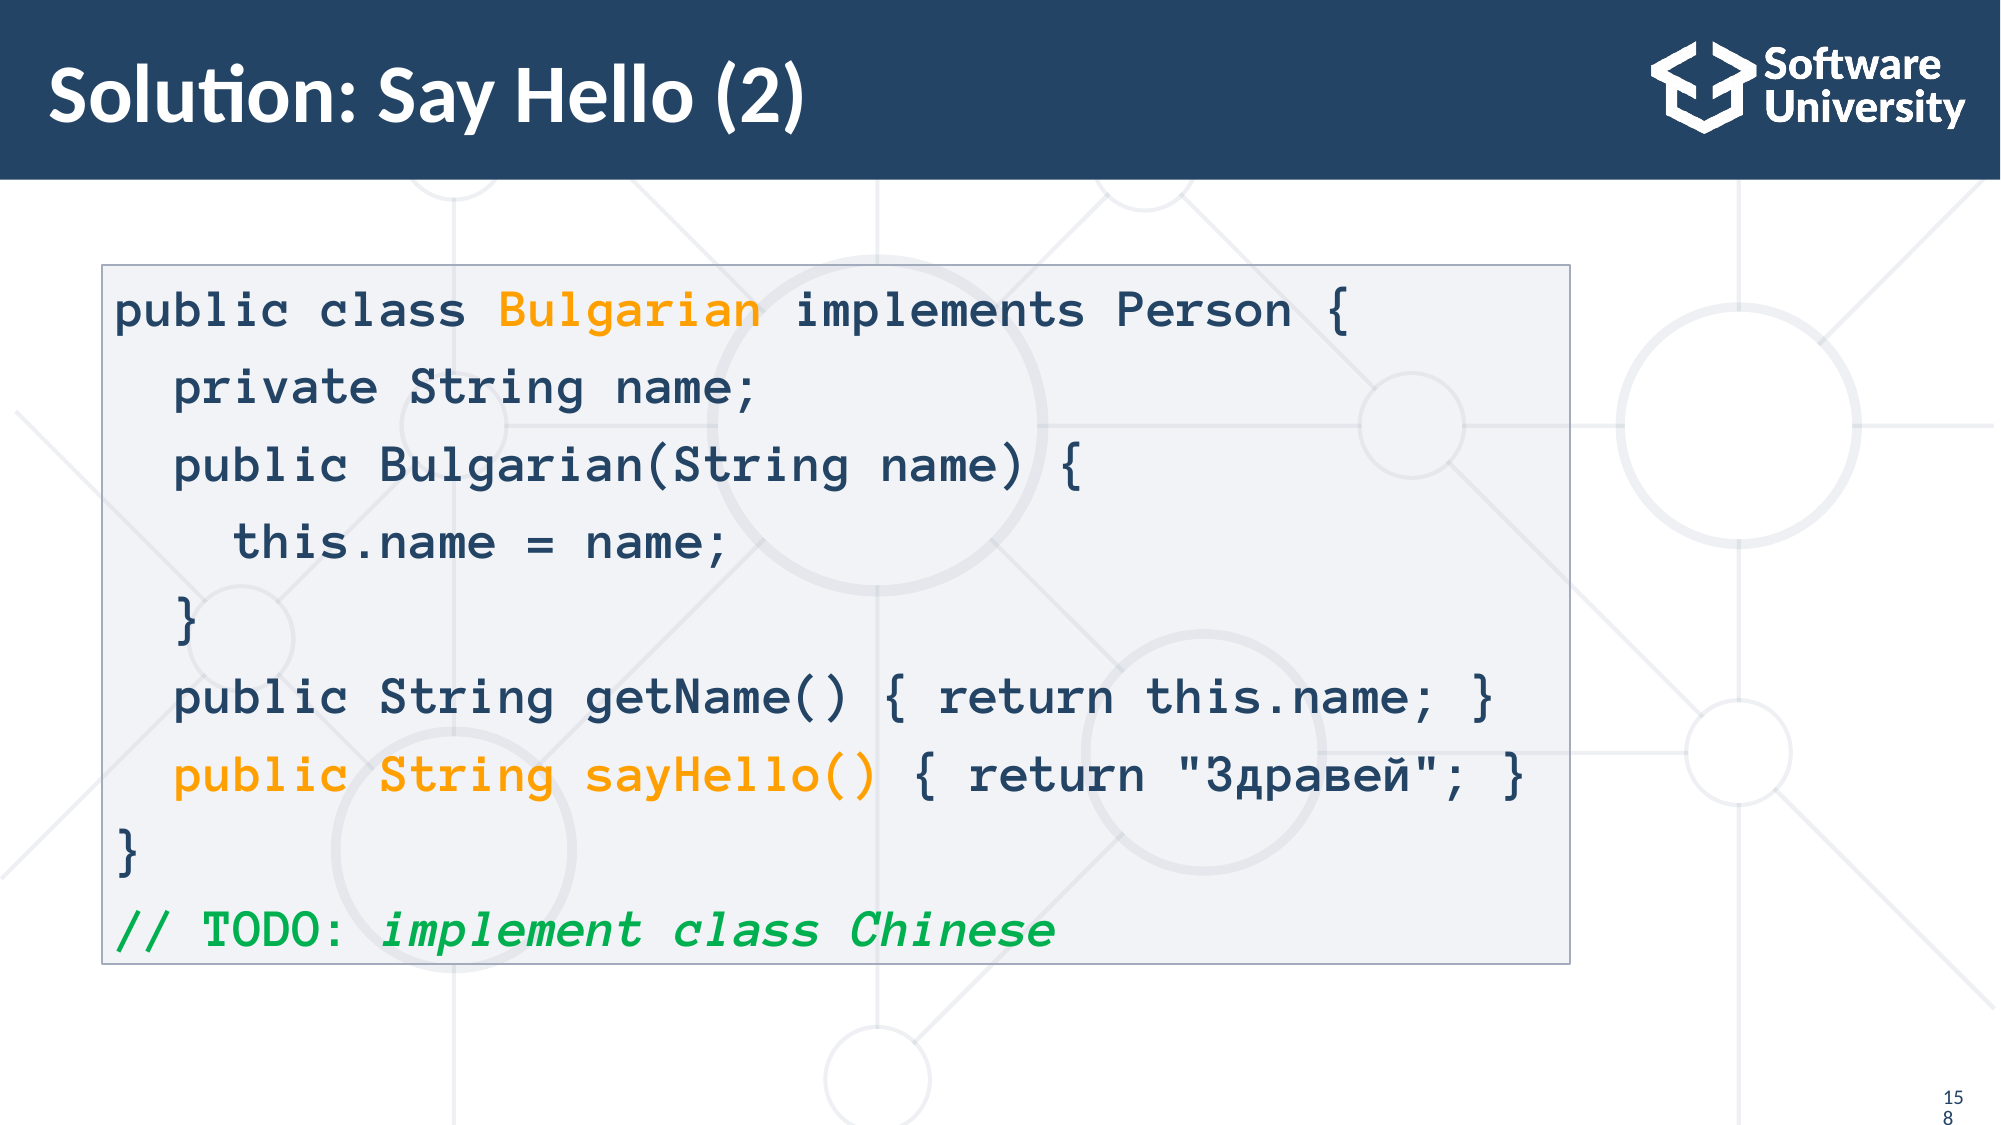

# Solution: Say Hello (2)
public class Bulgarian implements Person {
  private String name;
  public Bulgarian(String name) {
    this.name = name;
  }
  public String getName() { return this.name; }
  public String sayHello() { return "Здравей"; }
}
// TODO: implement class Chinese
158